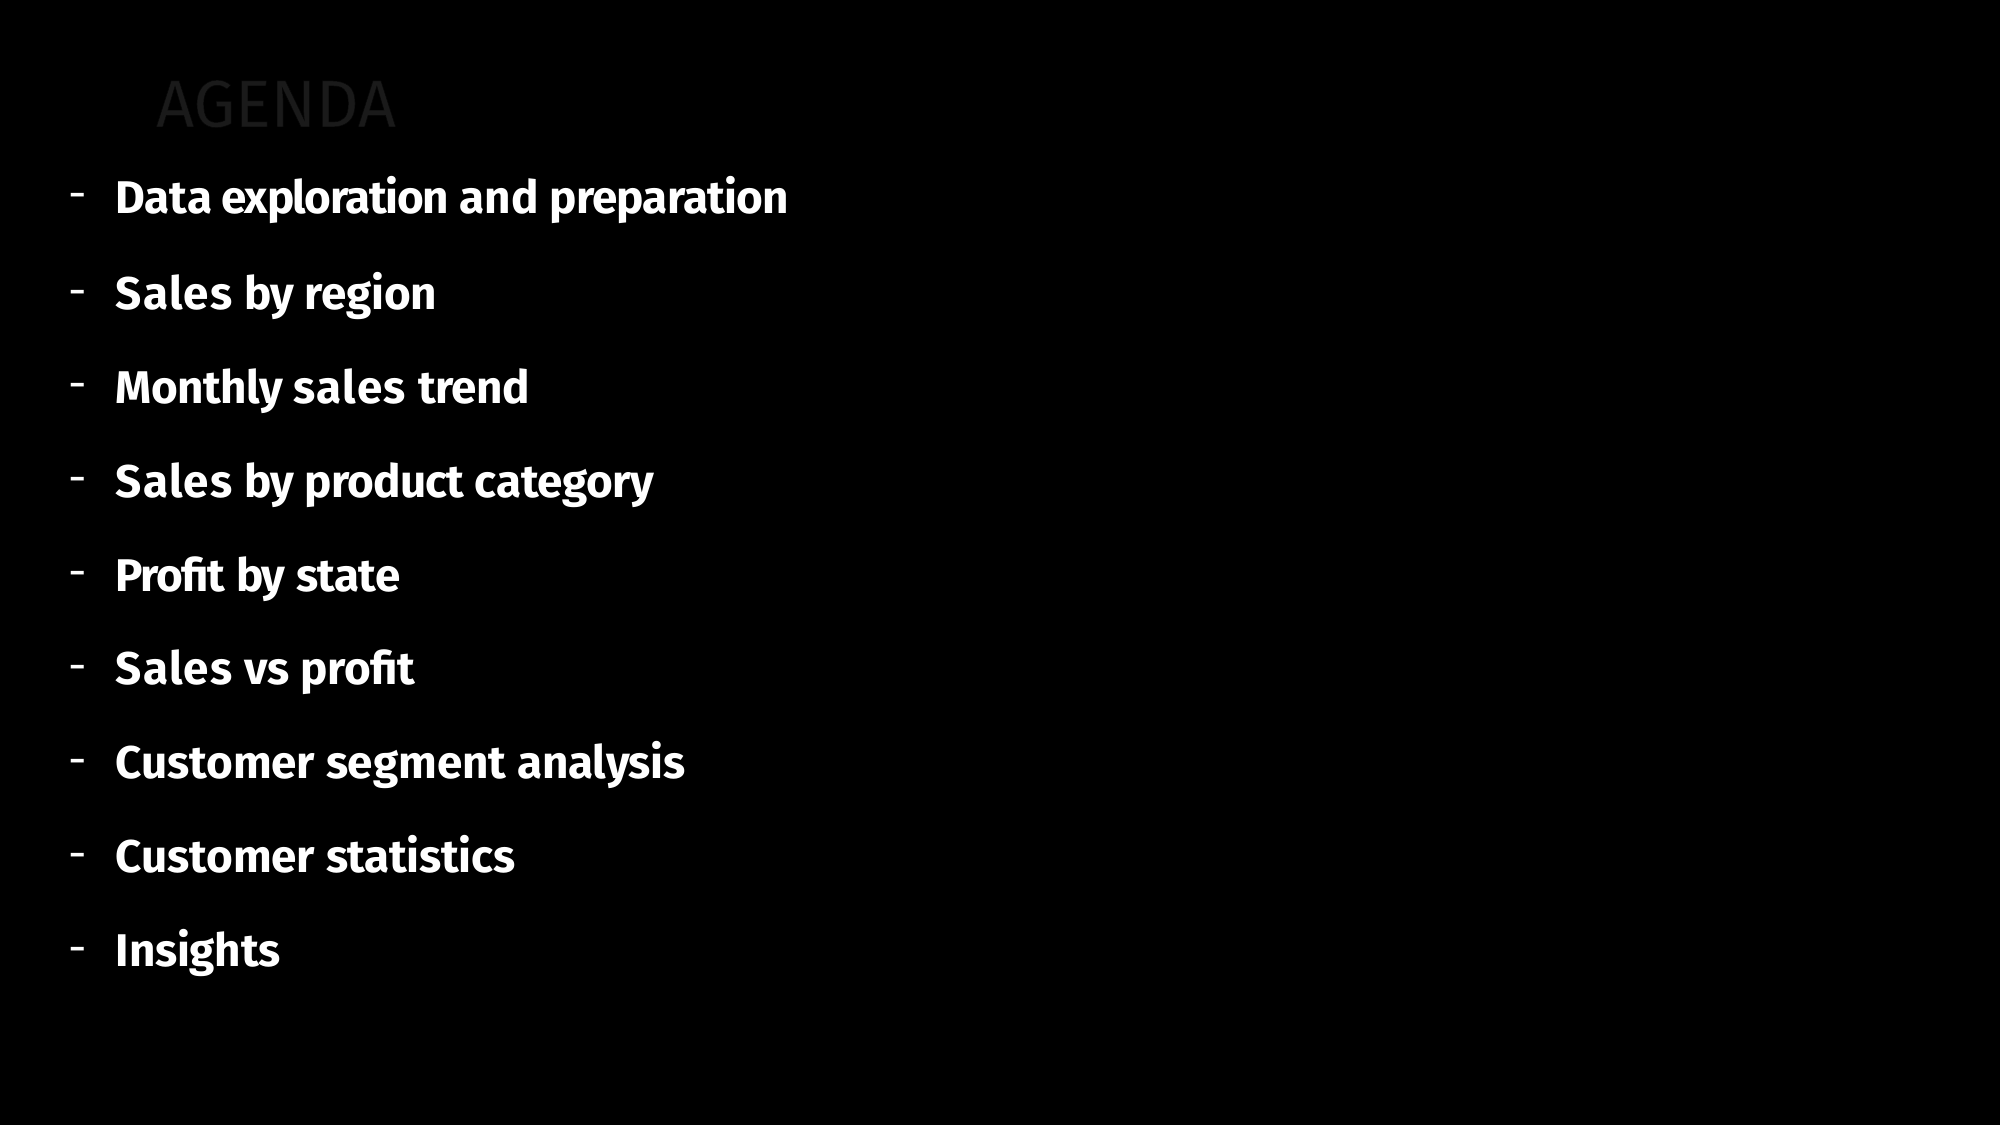

# AGENDA
Data exploration and preparation
Sales by region
Monthly sales trend
Sales by product category
Profit by state
Sales vs profit
Customer segment analysis
Customer statistics
Insights